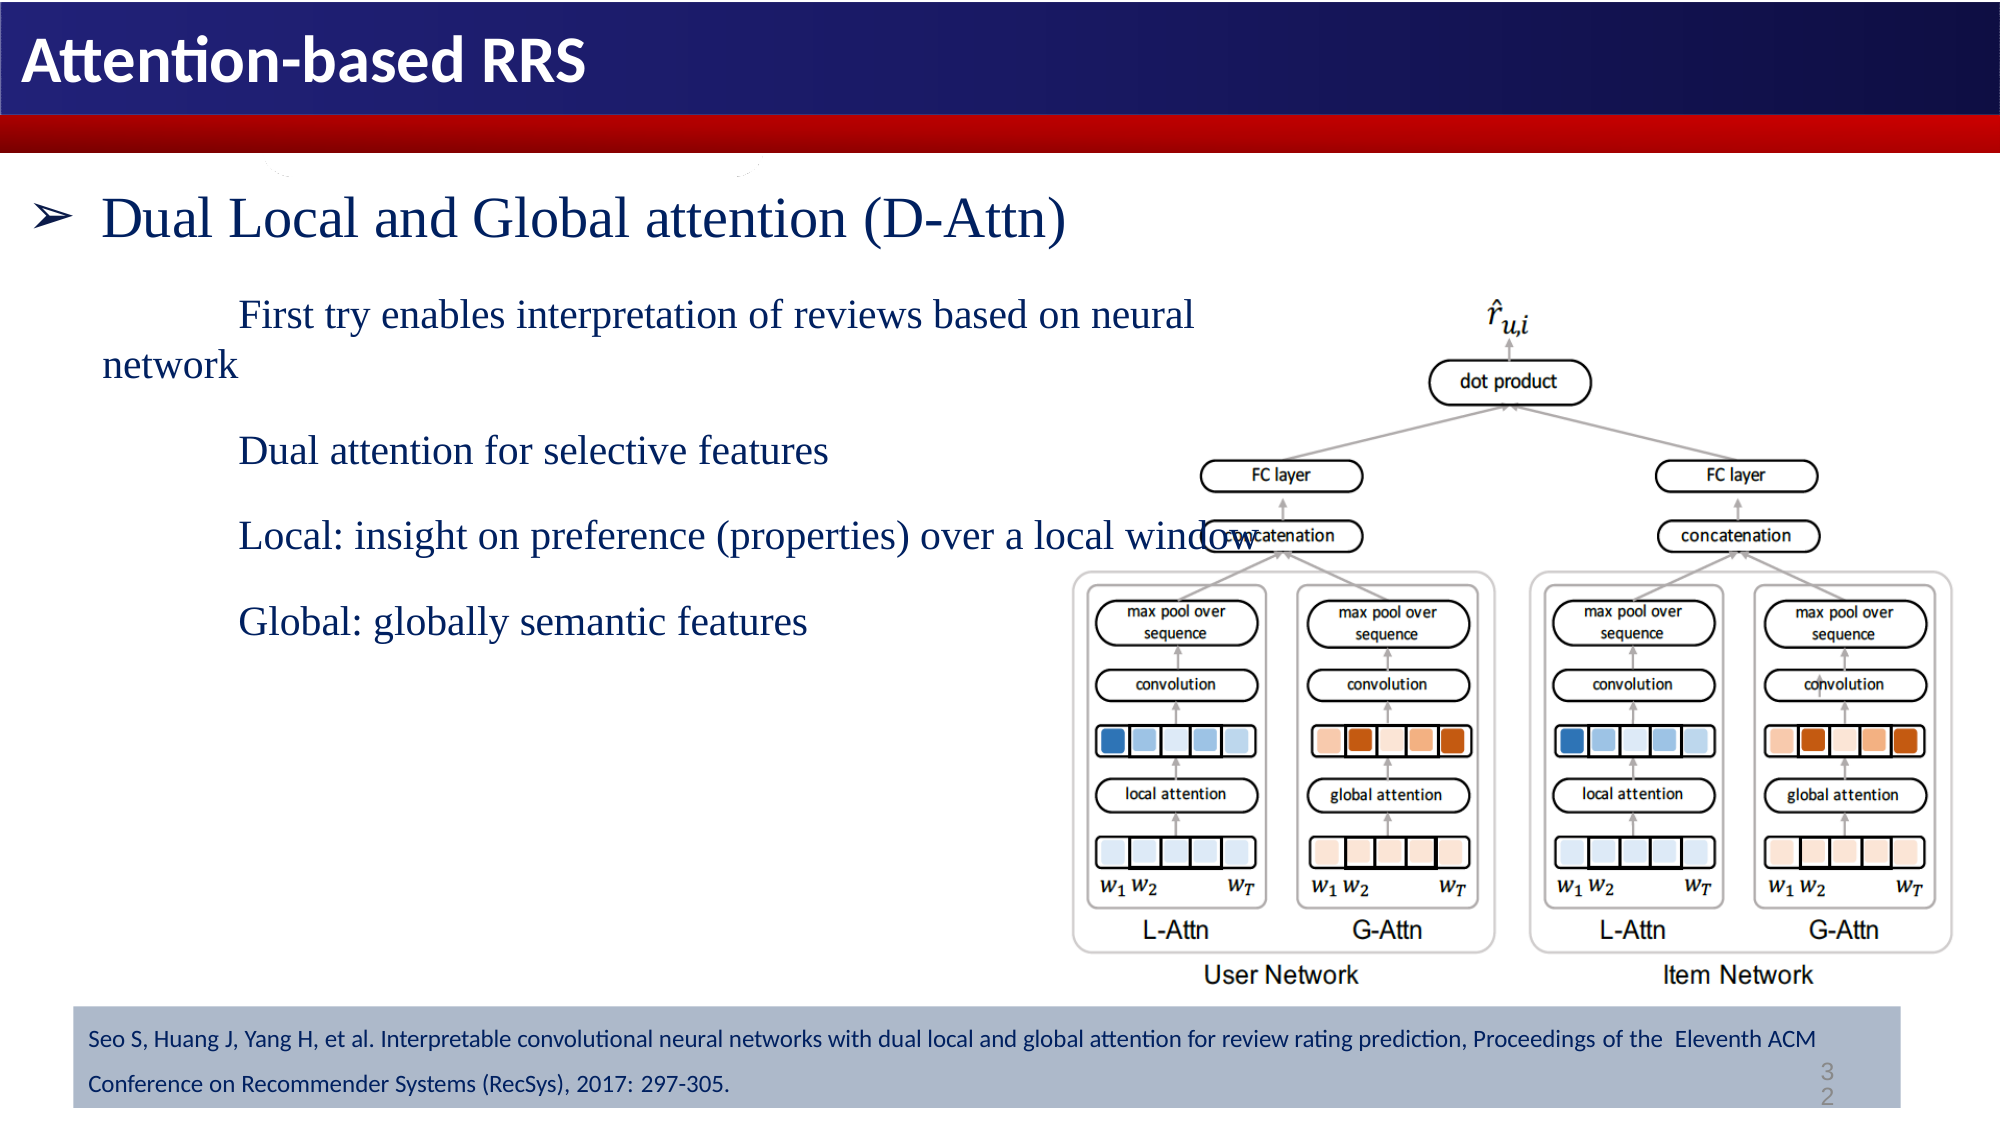

# Attention-based RRS
Dual Local and Global attention (D-Attn)
	First try enables interpretation of reviews based on neural network
	Dual attention for selective features
	Local: insight on preference (properties) over a local window
	Global: globally semantic features

Seo S, Huang J, Yang H, et al. Interpretable convolutional neural networks with dual local and global attention for review rating prediction, Proceedings of the  Eleventh ACM
Conference on Recommender Systems (RecSys), 2017: 297-305.
32